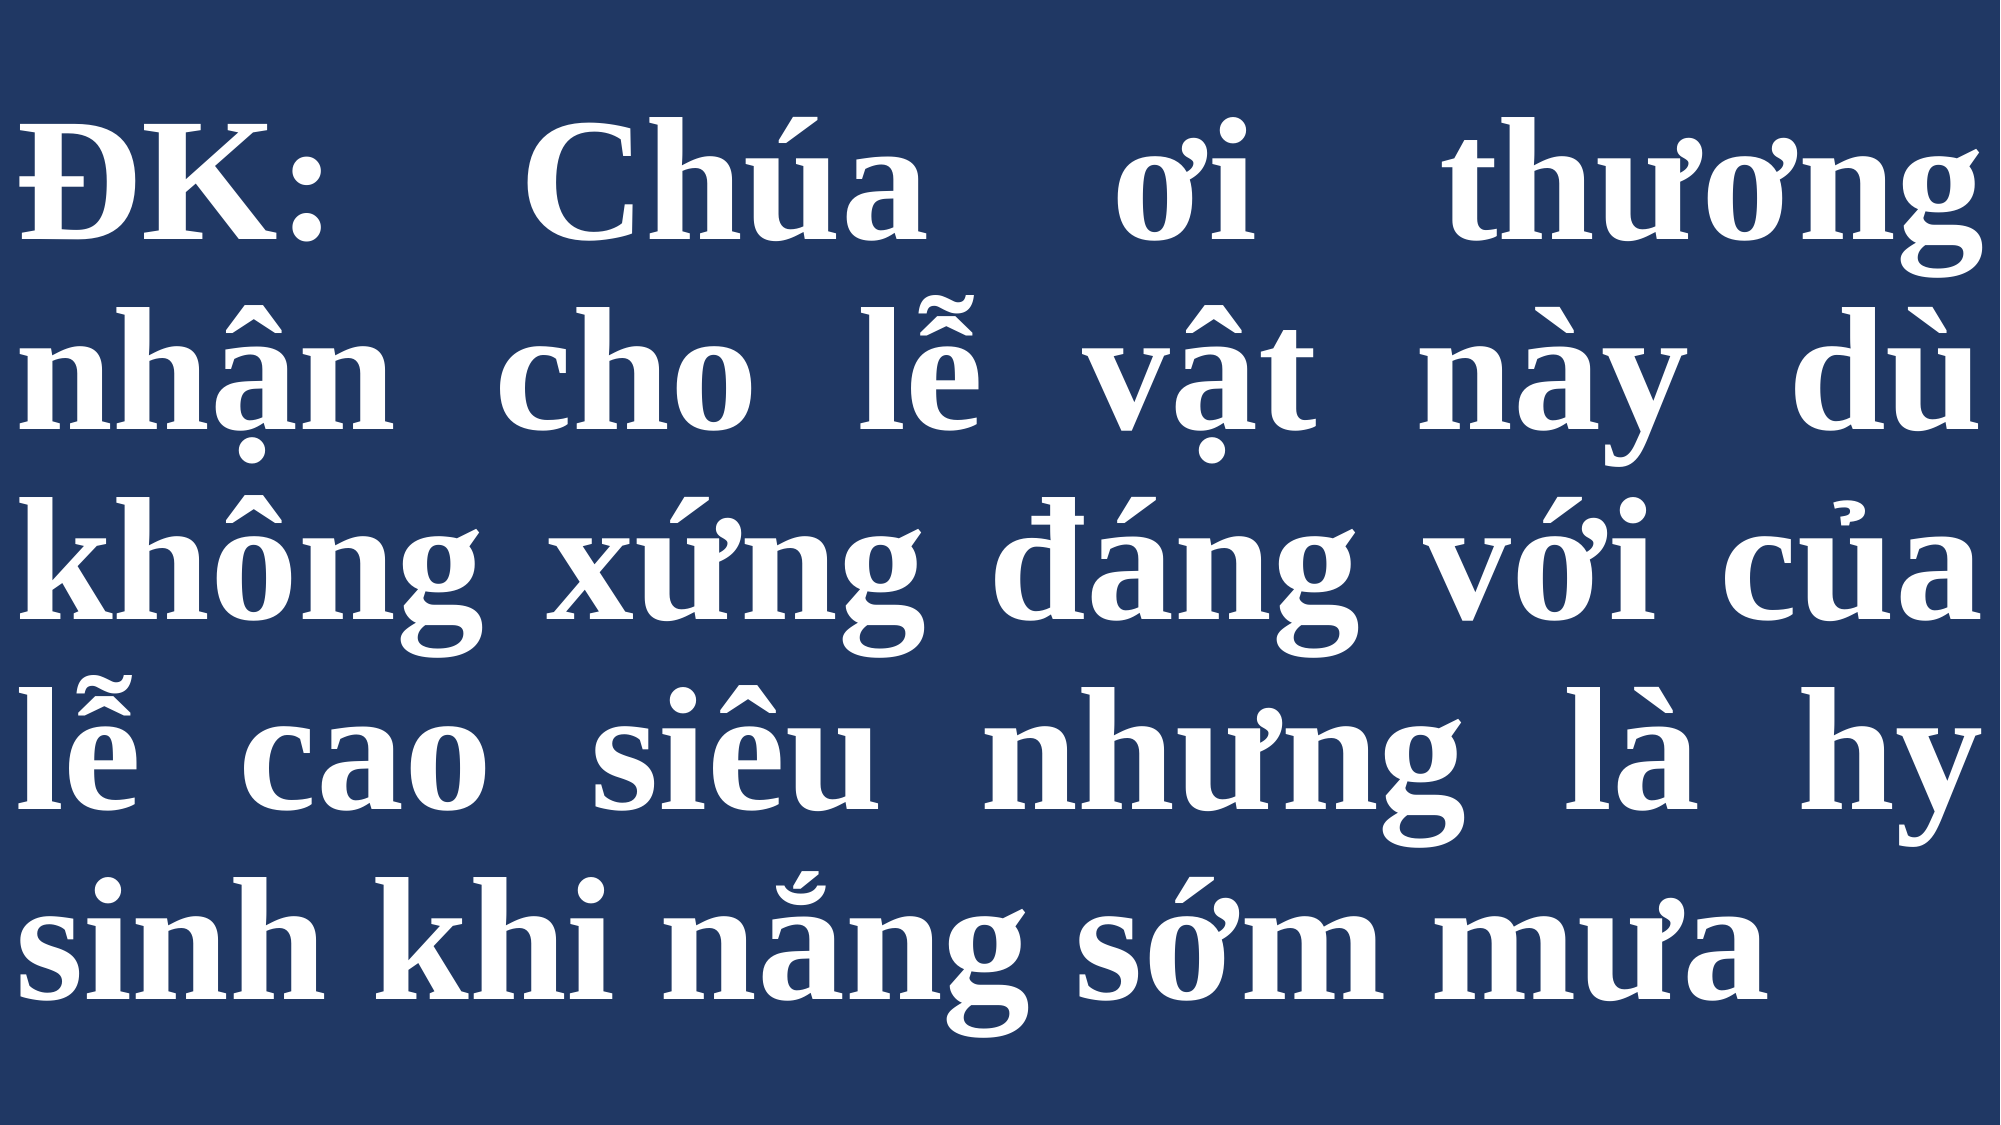

# ĐK: Chúa ơi thương nhận cho lễ vật này dù không xứng đáng với của lễ cao siêu nhưng là hy sinh khi nắng sớm mưa